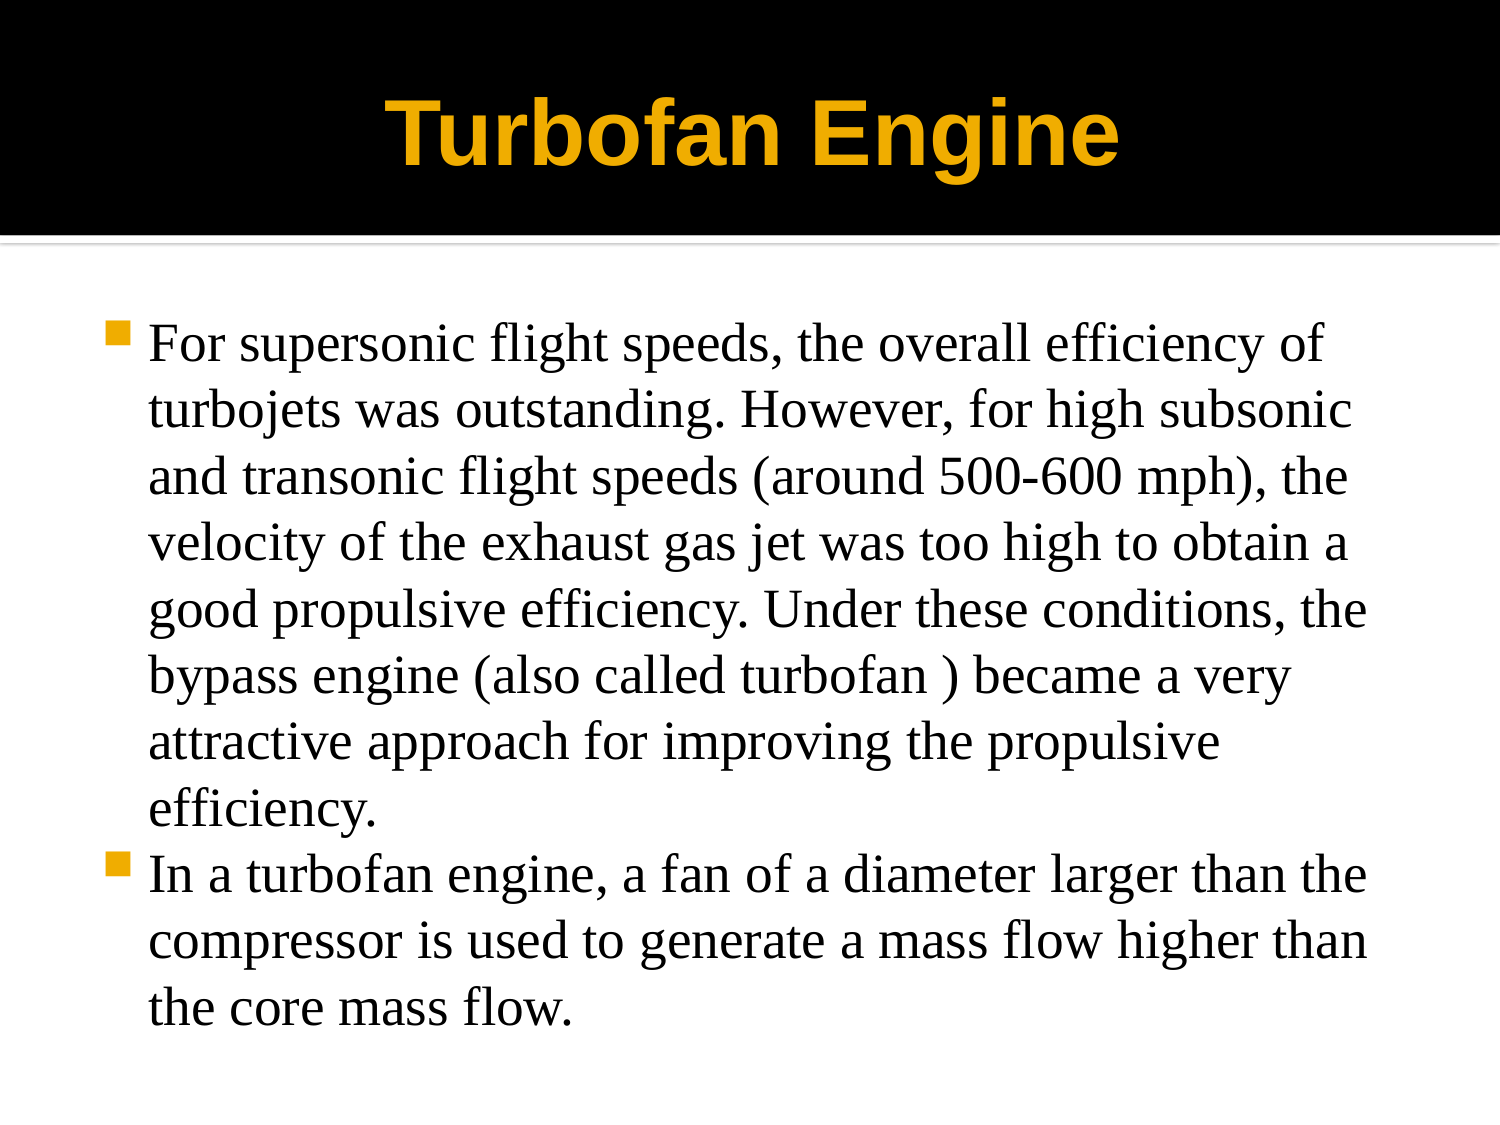

# Turbofan Engine
For supersonic flight speeds, the overall efficiency of turbojets was outstanding. However, for high subsonic and transonic flight speeds (around 500-600 mph), the velocity of the exhaust gas jet was too high to obtain a good propulsive efficiency. Under these conditions, the bypass engine (also called turbofan ) became a very attractive approach for improving the propulsive efficiency.
In a turbofan engine, a fan of a diameter larger than the compressor is used to generate a mass flow higher than the core mass flow.